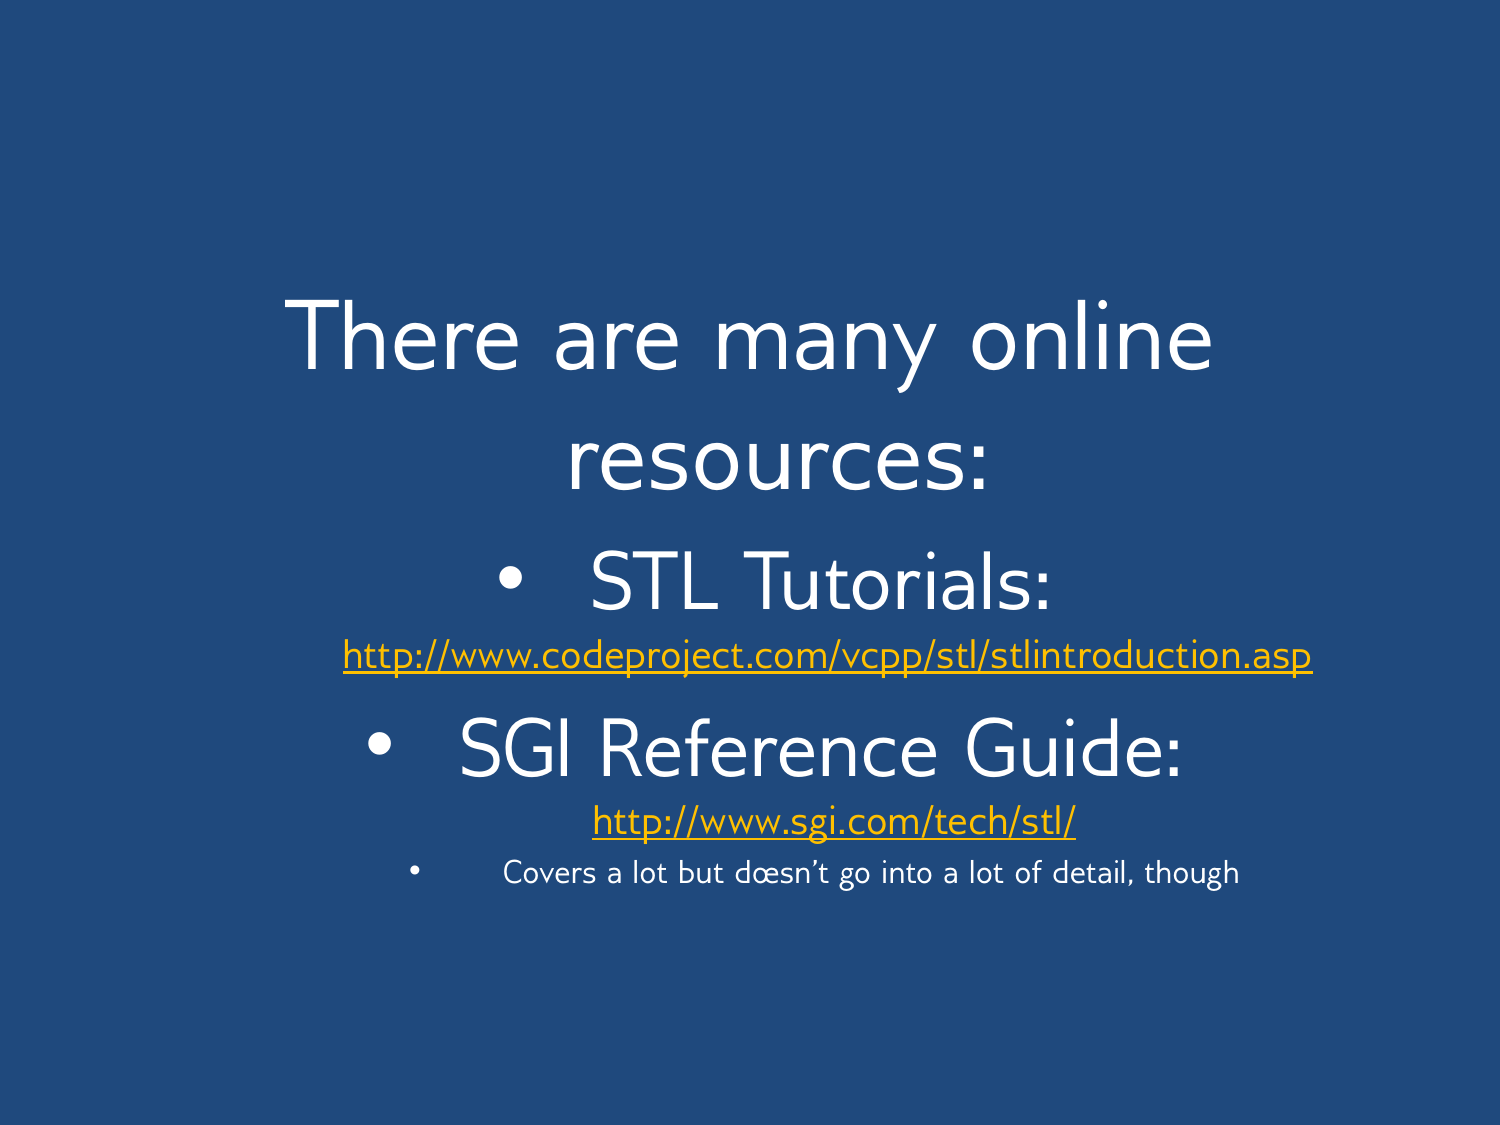

#
There are many online resources:
STL Tutorials: http://www.codeproject.com/vcpp/stl/stlintroduction.asp
SGI Reference Guide: http://www.sgi.com/tech/stl/
Covers a lot but doesn’t go into a lot of detail, though